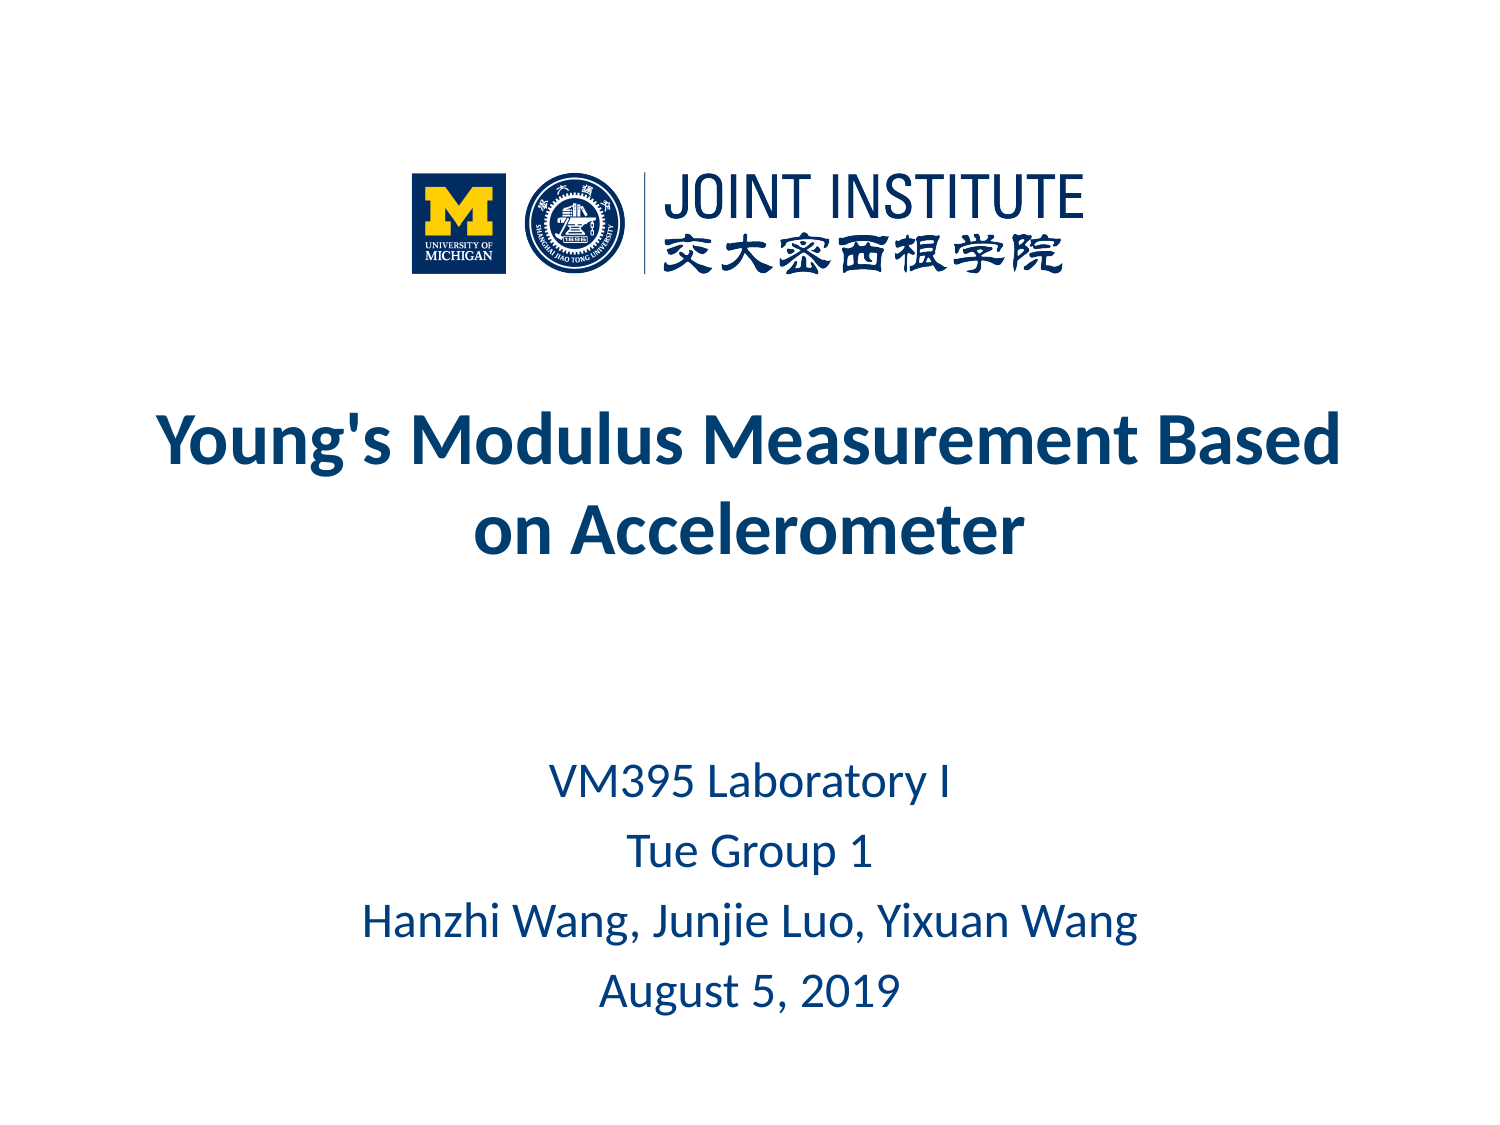

# Young's Modulus Measurement Based on Accelerometer
VM395 Laboratory I
Tue Group 1
Hanzhi Wang, Junjie Luo, Yixuan Wang
August 5, 2019